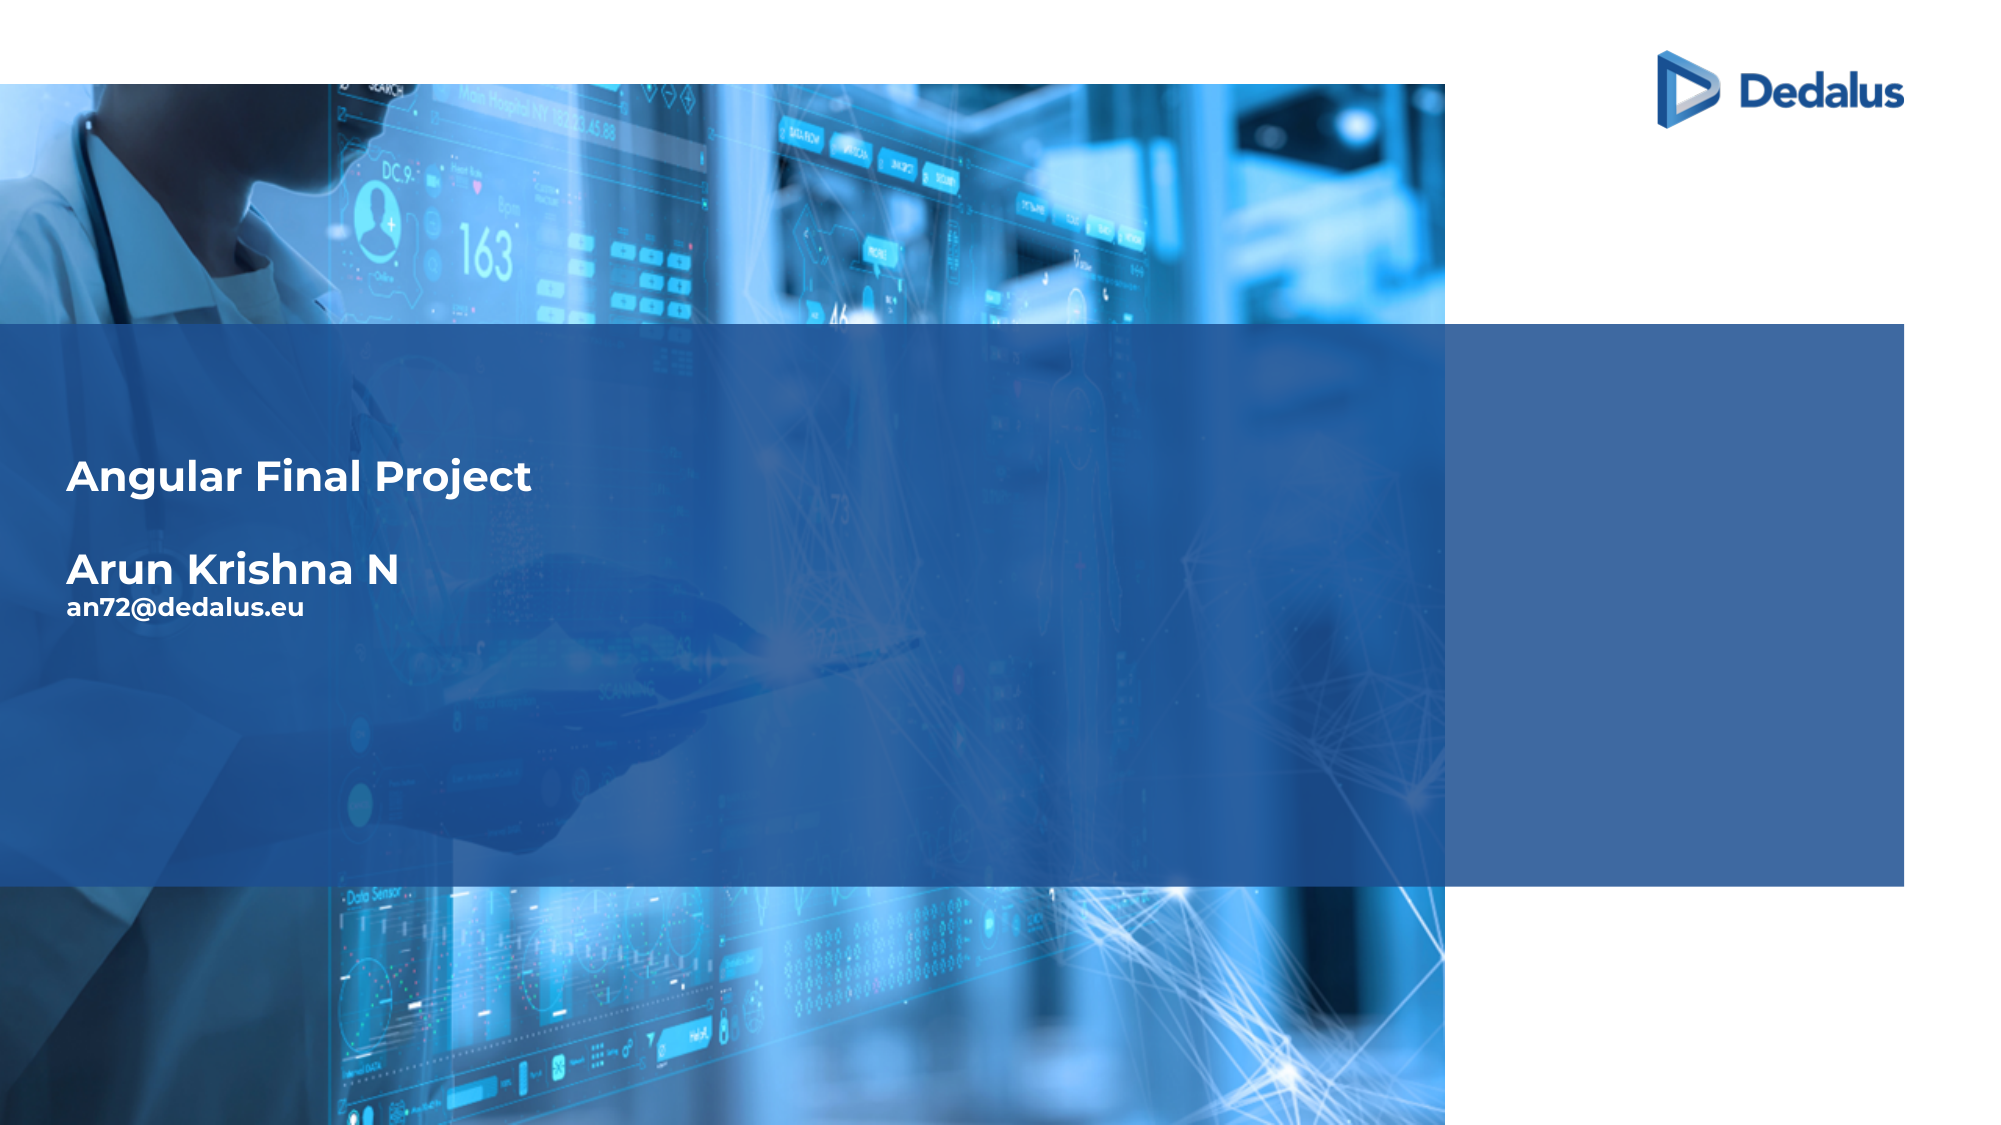

# Angular Final Project Arun Krishna N an72@dedalus.eu